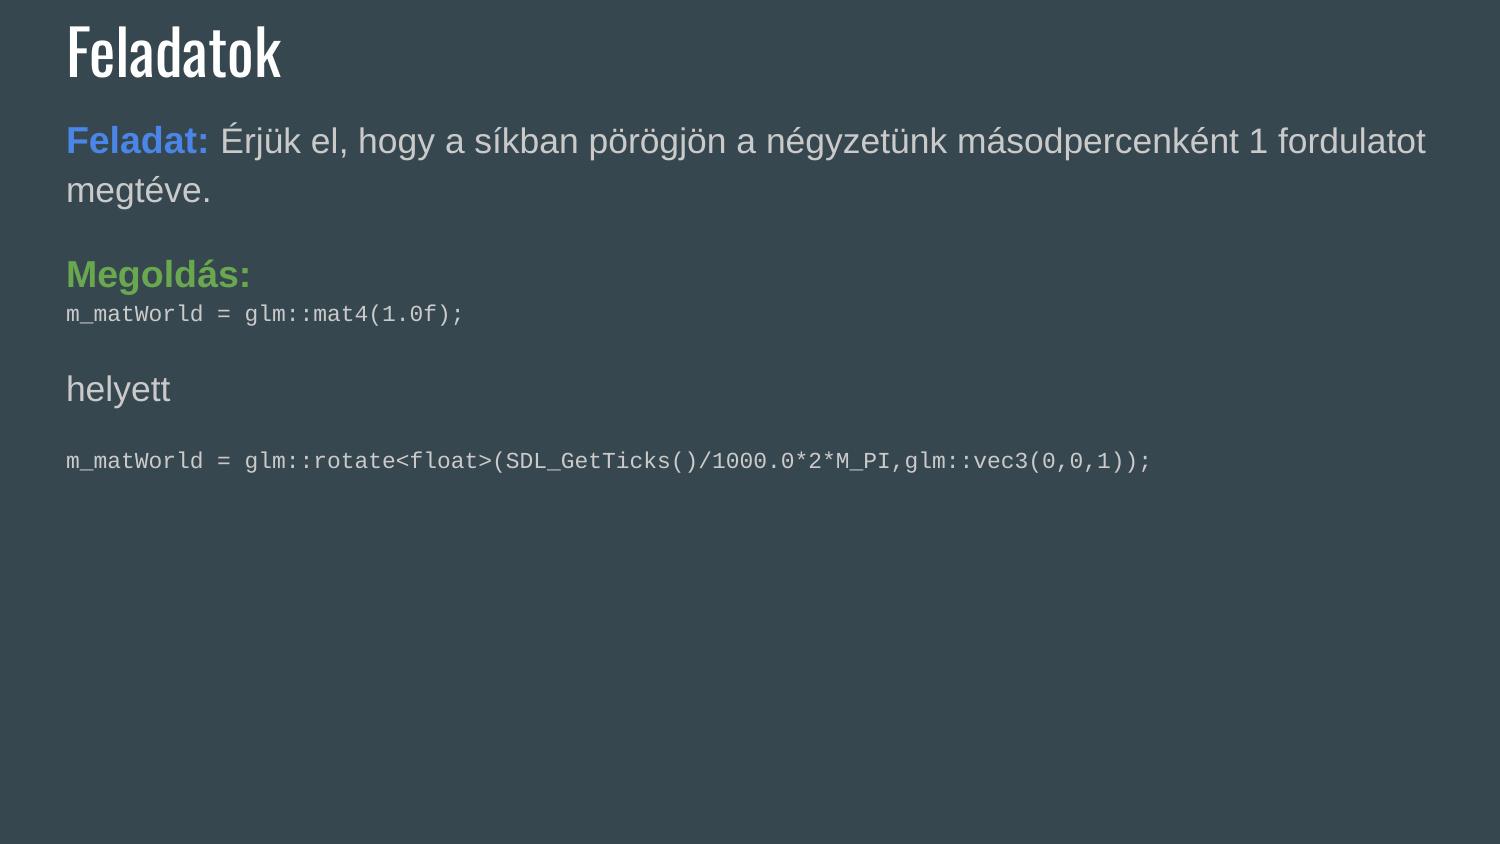

# Feladatok
Feladat: Érjük el, hogy a síkban pörögjön a négyzetünk másodpercenként 1 fordulatot megtéve.
Megoldás:
m_matWorld = glm::mat4(1.0f);
helyett
m_matWorld = glm::rotate<float>(SDL_GetTicks()/1000.0*2*M_PI,glm::vec3(0,0,1));

A